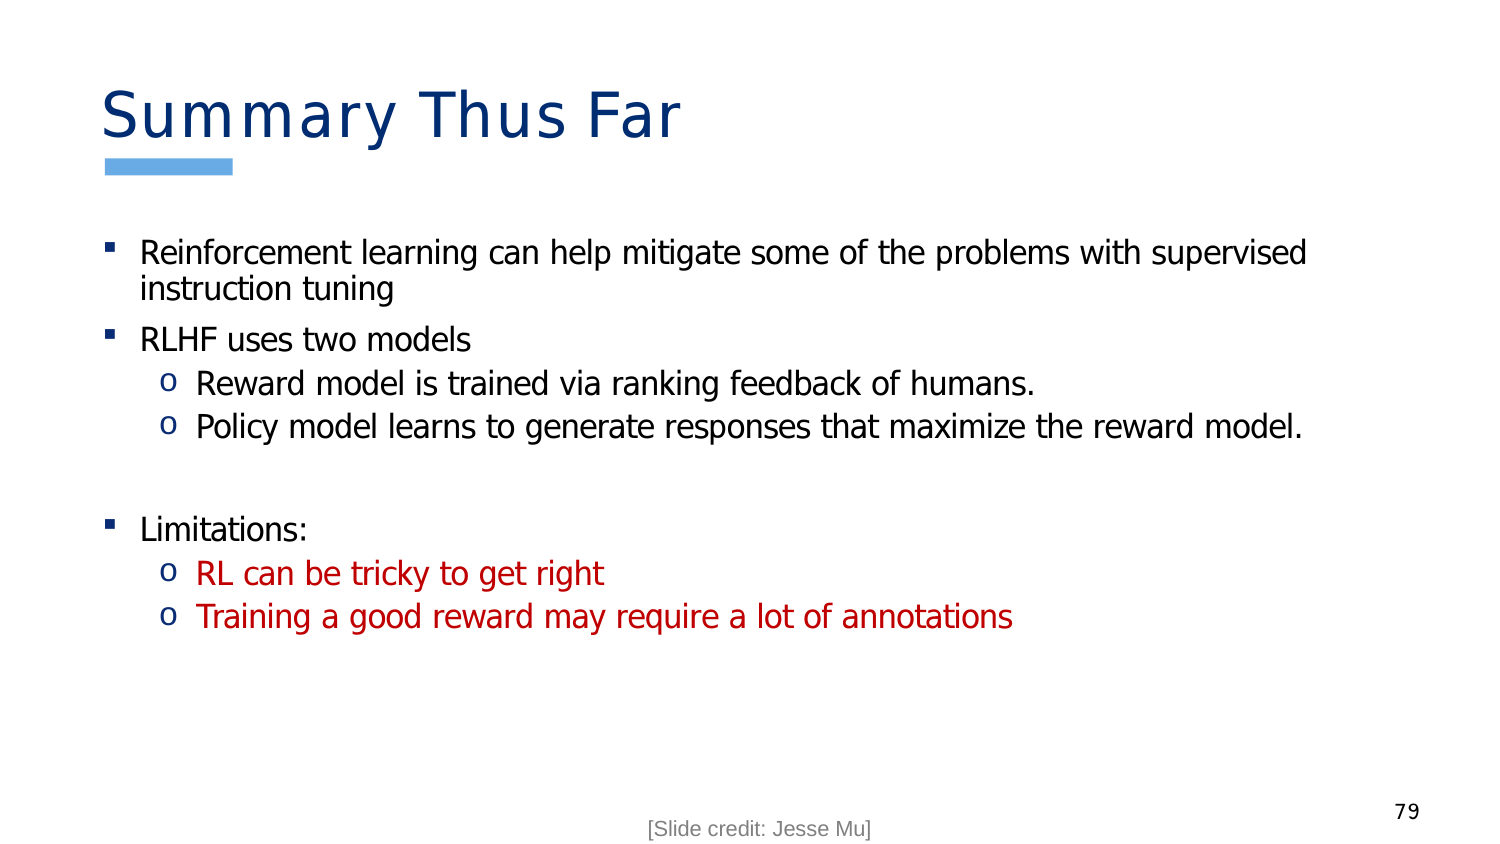

# Summary Thus Far
Reinforcement learning can help mitigate some of the problems with supervised instruction tuning
RLHF uses two models
Reward model is trained via ranking feedback of humans.
Policy model learns to generate responses that maximize the reward model.

Limitations:
RL can be tricky to get right
Training a good reward may require a lot of annotations

[Slide credit: Jesse Mu]